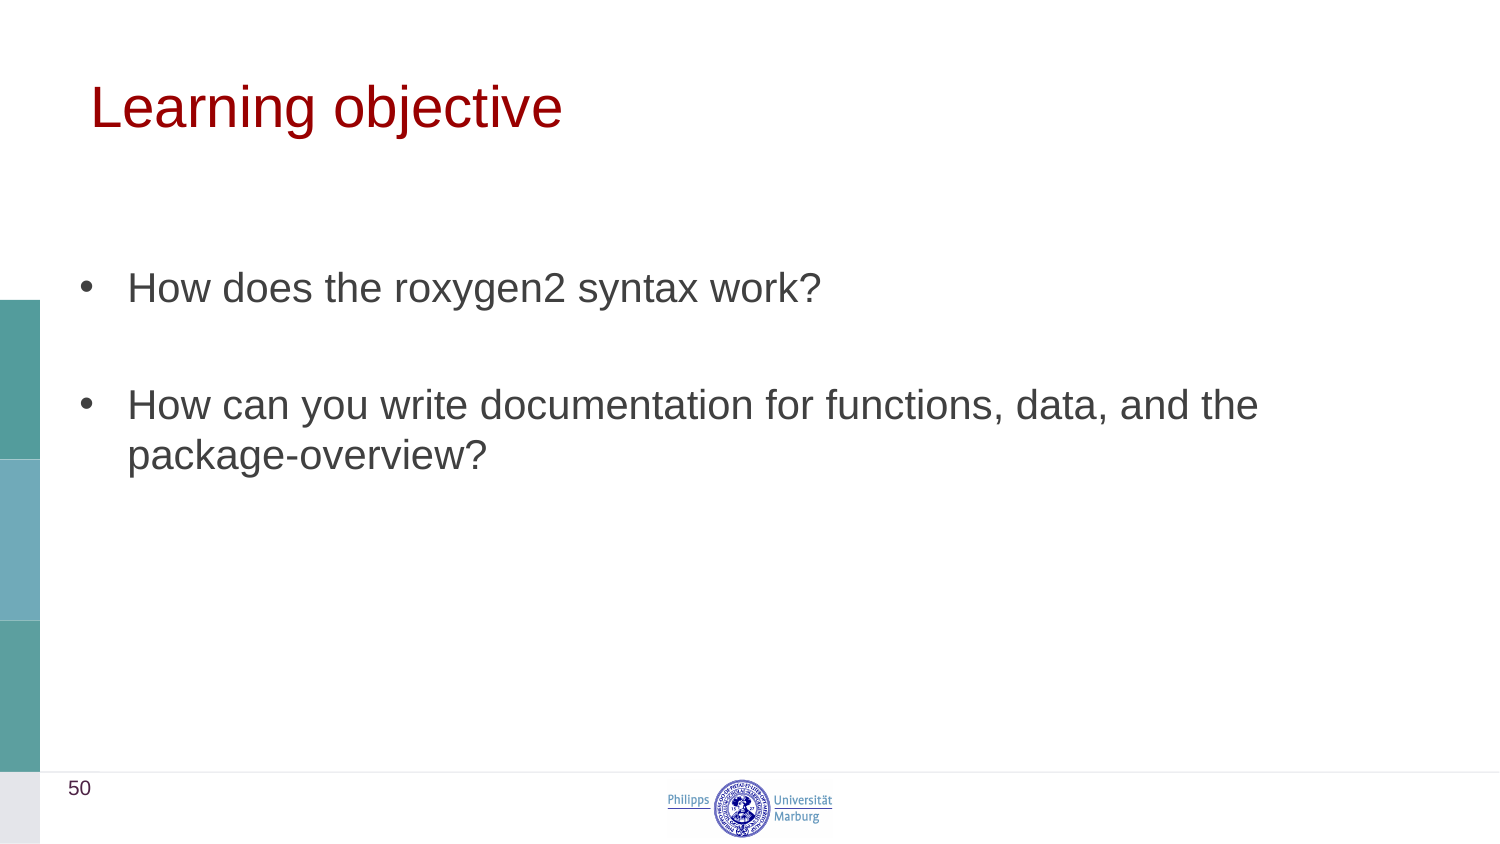

# Learning objective
How does the roxygen2 syntax work?

How can you write documentation for functions, data, and the package-overview?

50